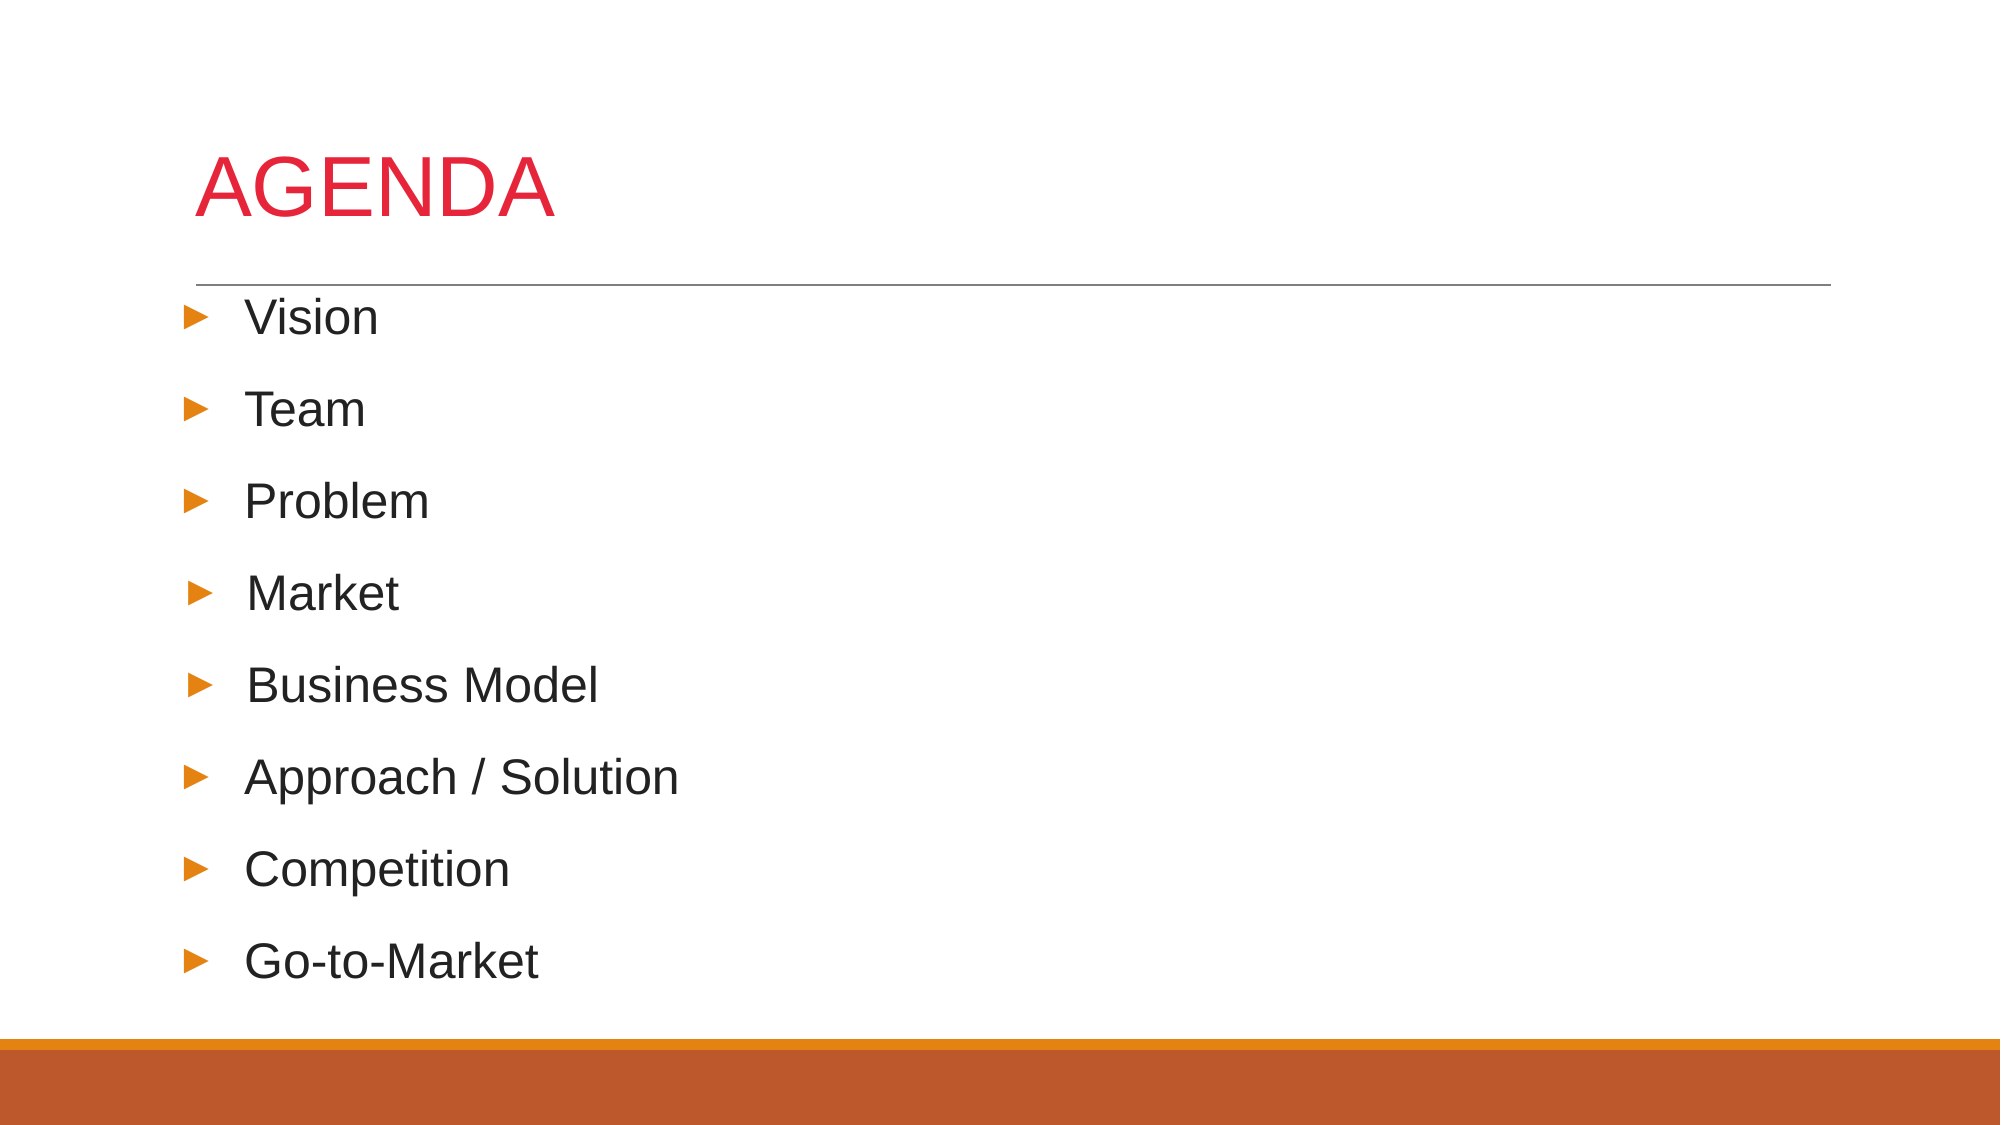

# AGENDA
Vision
Team
Problem
Market
Business Model
Approach / Solution
Competition
Go-to-Market